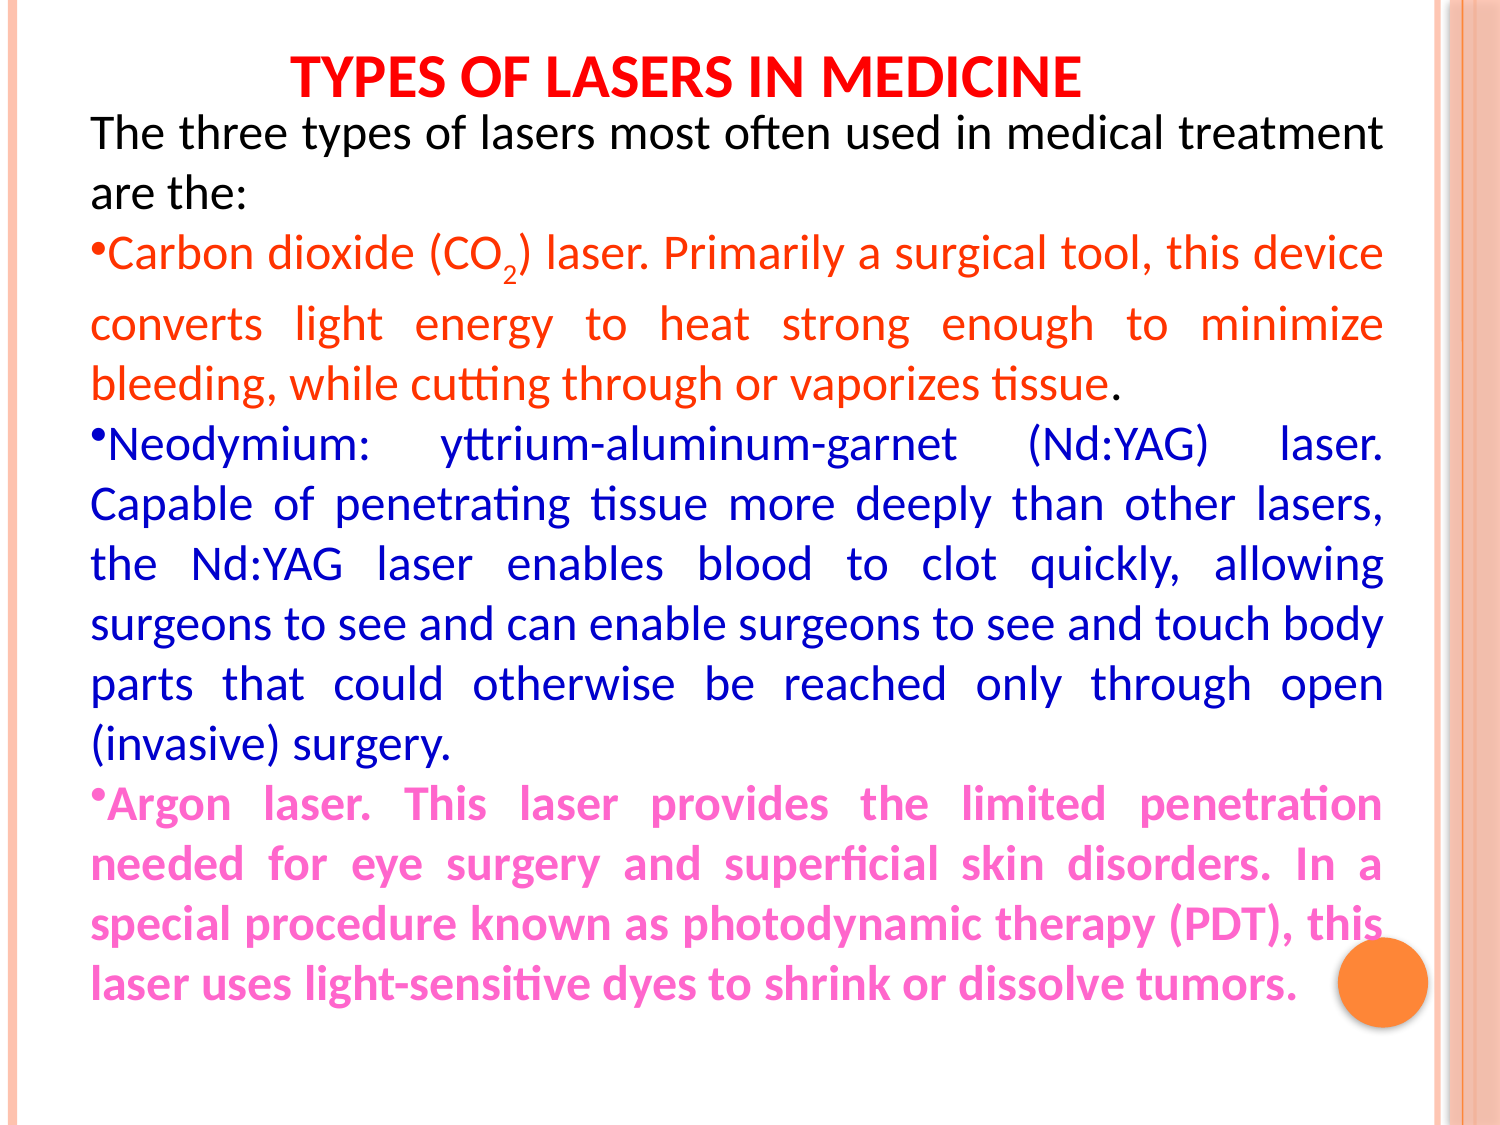

# Types of Lasers in Medicine
The three types of lasers most often used in medical treatment are the:
Carbon dioxide (CO2) laser. Primarily a surgical tool, this device converts light energy to heat strong enough to minimize bleeding, while cutting through or vaporizes tissue.
Neodymium: yttrium-aluminum-garnet (Nd:YAG) laser. Capable of penetrating tissue more deeply than other lasers, the Nd:YAG laser enables blood to clot quickly, allowing surgeons to see and can enable surgeons to see and touch body parts that could otherwise be reached only through open (invasive) surgery.
Argon laser. This laser provides the limited penetration needed for eye surgery and superficial skin disorders. In a special procedure known as photodynamic therapy (PDT), this laser uses light-sensitive dyes to shrink or dissolve tumors.